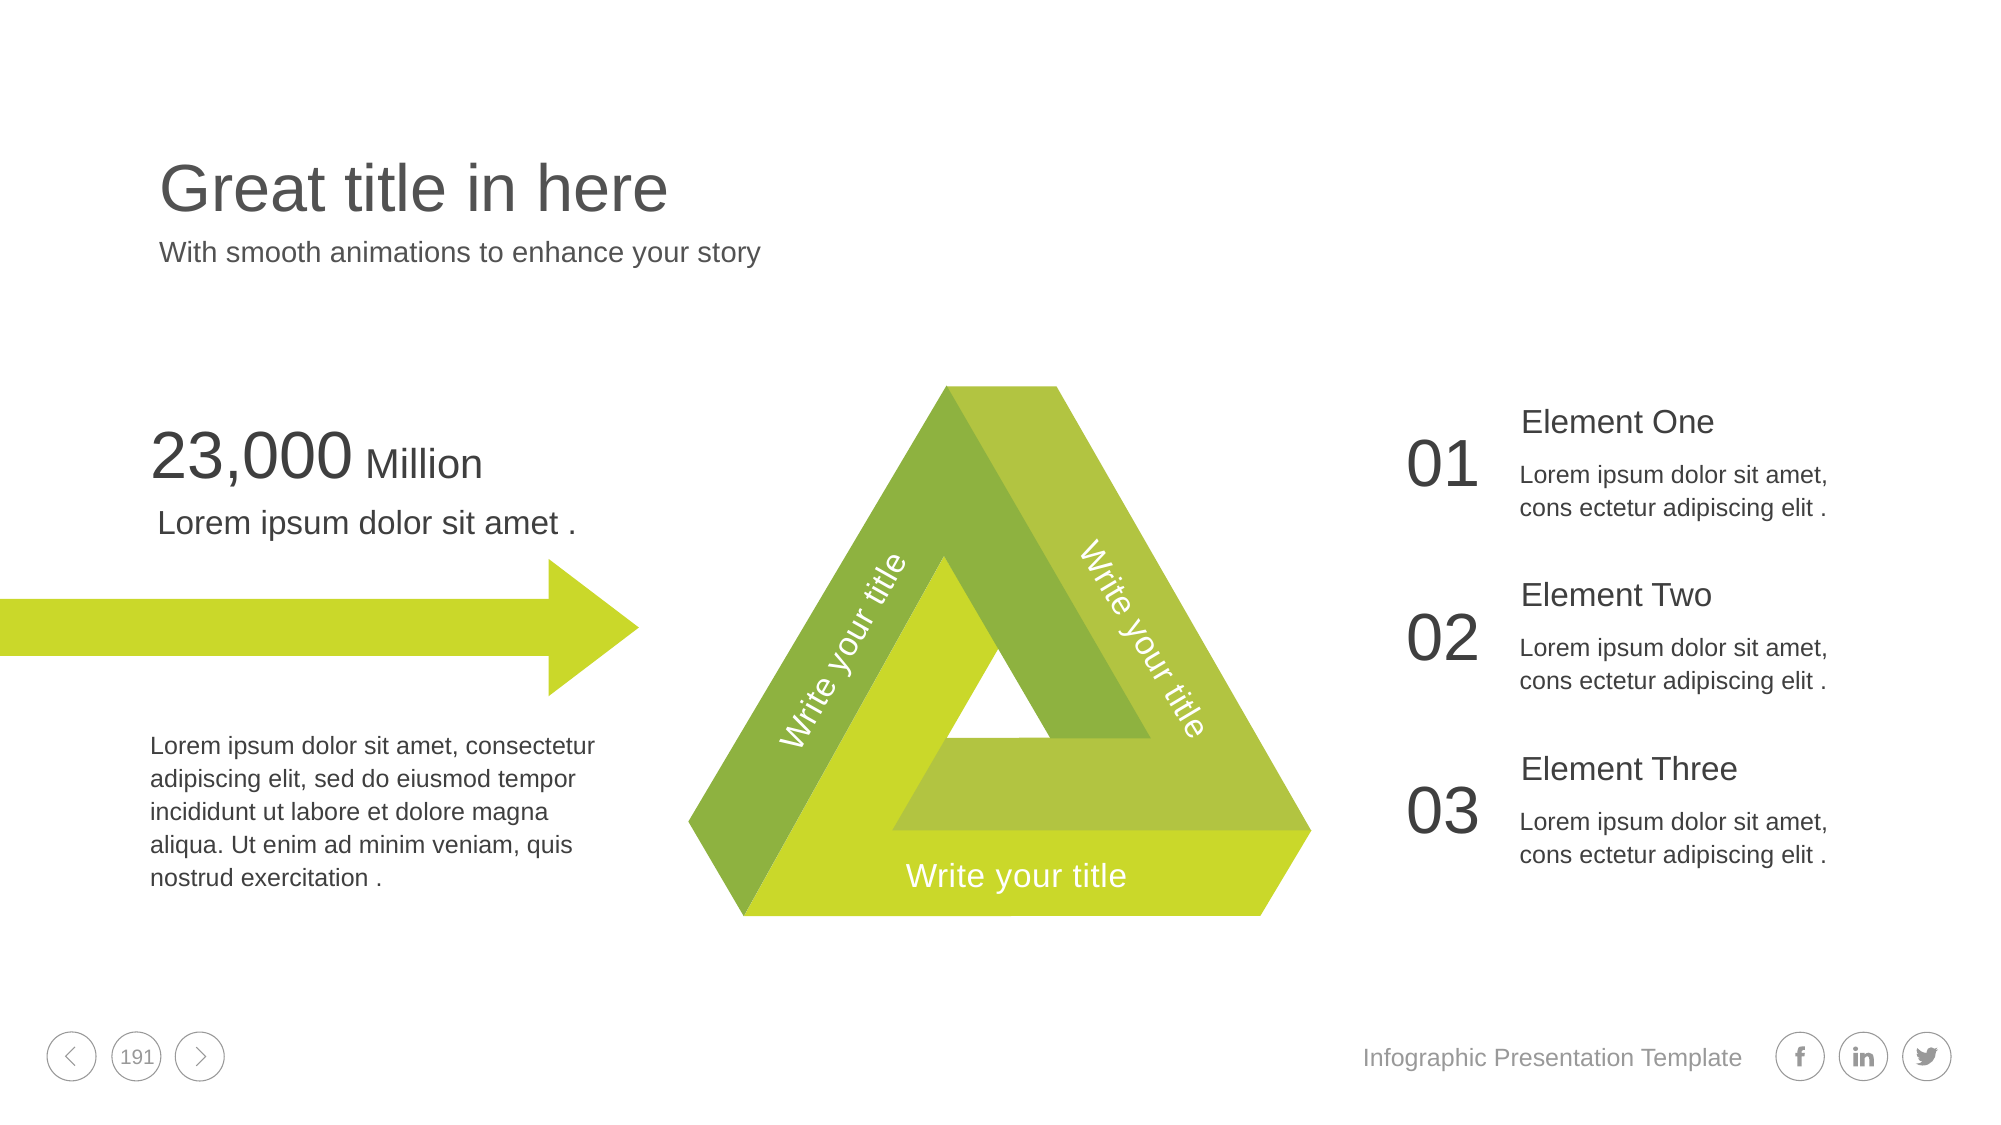

Great title in here
With smooth animations to enhance your story

Write your title
Write your title
Write your title
Element One
Lorem ipsum dolor sit amet, cons ectetur adipiscing elit .
01
Element Two
Lorem ipsum dolor sit amet, cons ectetur adipiscing elit .
02
Element Three
Lorem ipsum dolor sit amet, cons ectetur adipiscing elit .
03
23,000 Million
Lorem ipsum dolor sit amet .

Lorem ipsum dolor sit amet, consectetur adipiscing elit, sed do eiusmod tempor incididunt ut labore et dolore magna aliqua. Ut enim ad minim veniam, quis nostrud exercitation .
191